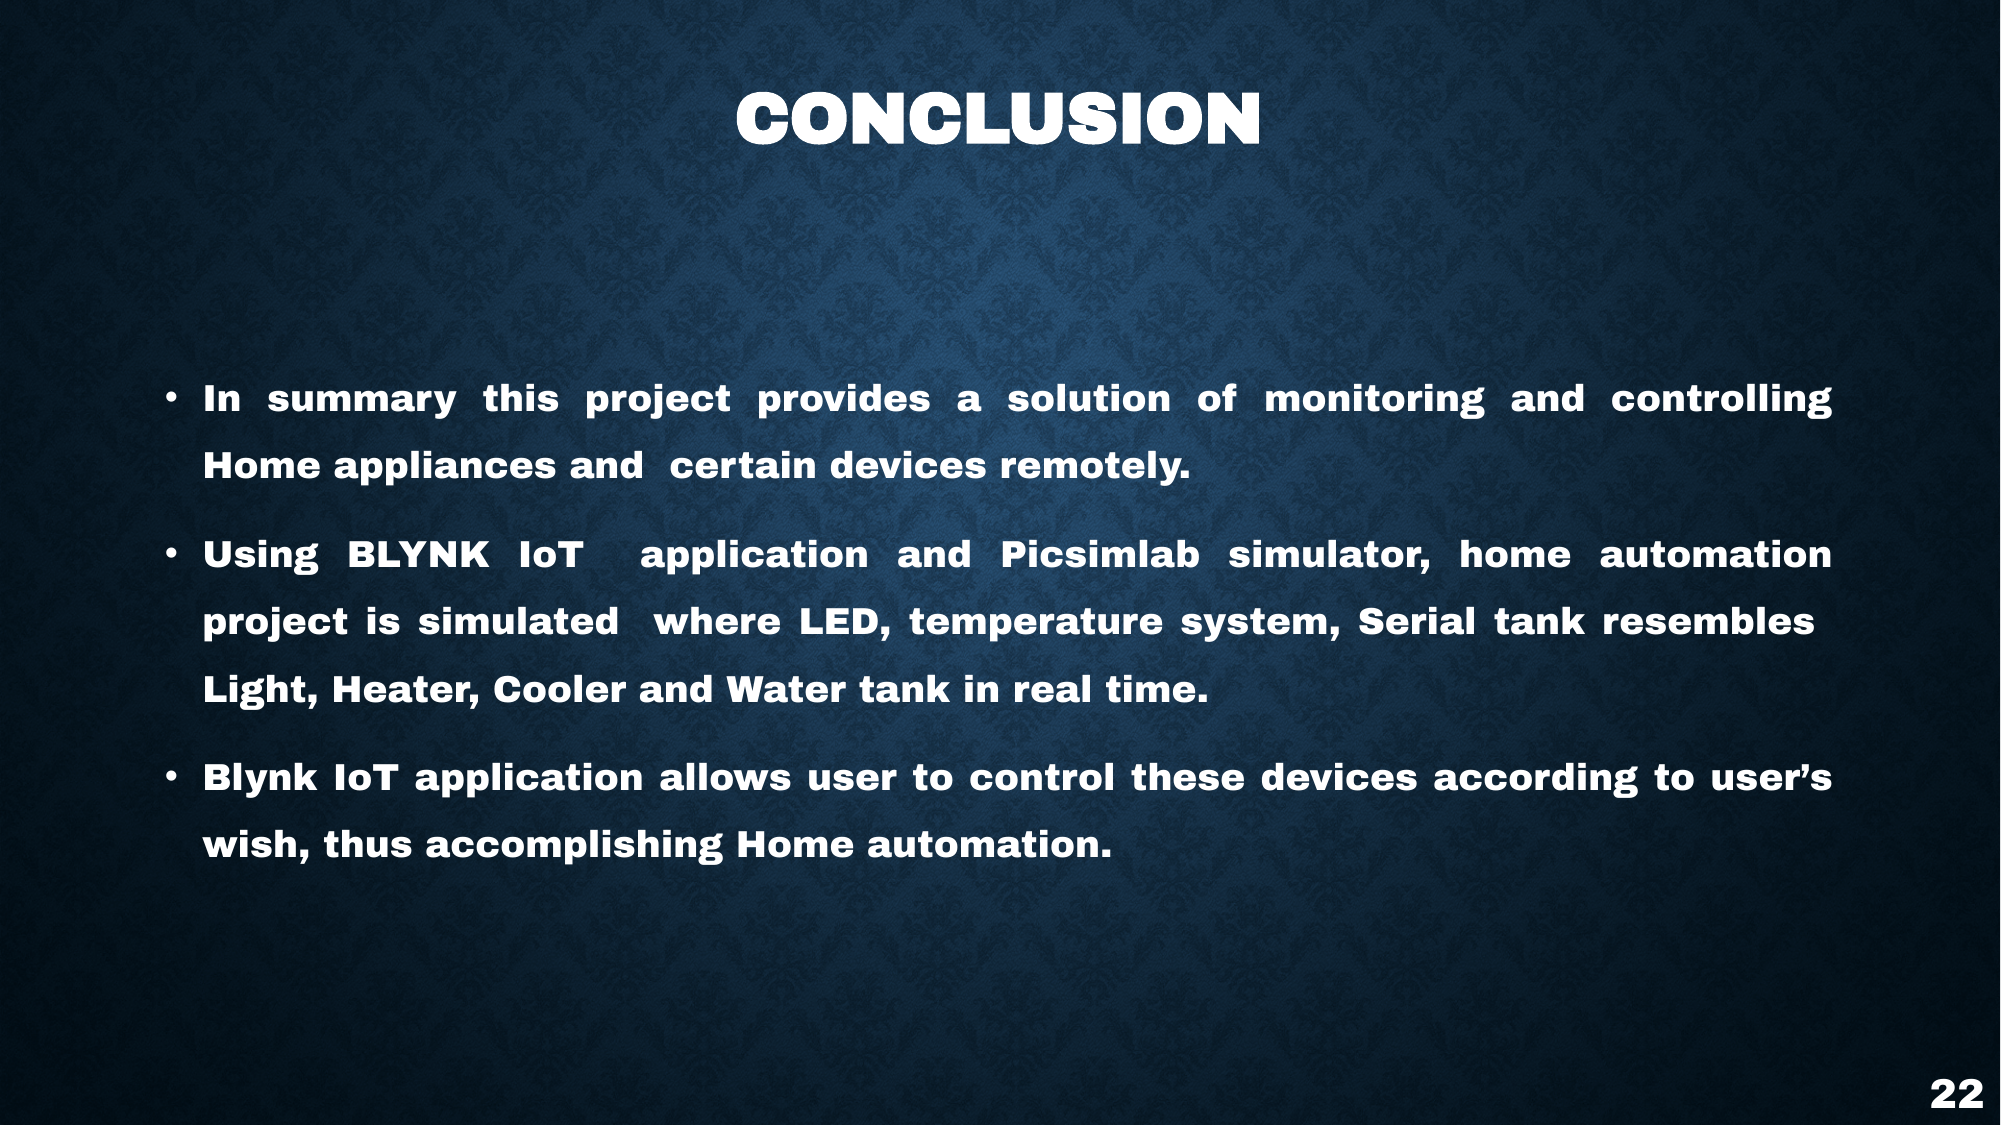

# conclusion
In summary this project provides a solution of monitoring and controlling Home appliances and  certain devices remotely.
Using BLYNK IoT  application and Picsimlab simulator, home automation project is simulated  where LED, temperature system, Serial tank resembles  Light, Heater, Cooler and Water tank in real time.
Blynk IoT application allows user to control these devices according to user’s wish, thus accomplishing Home automation.

22